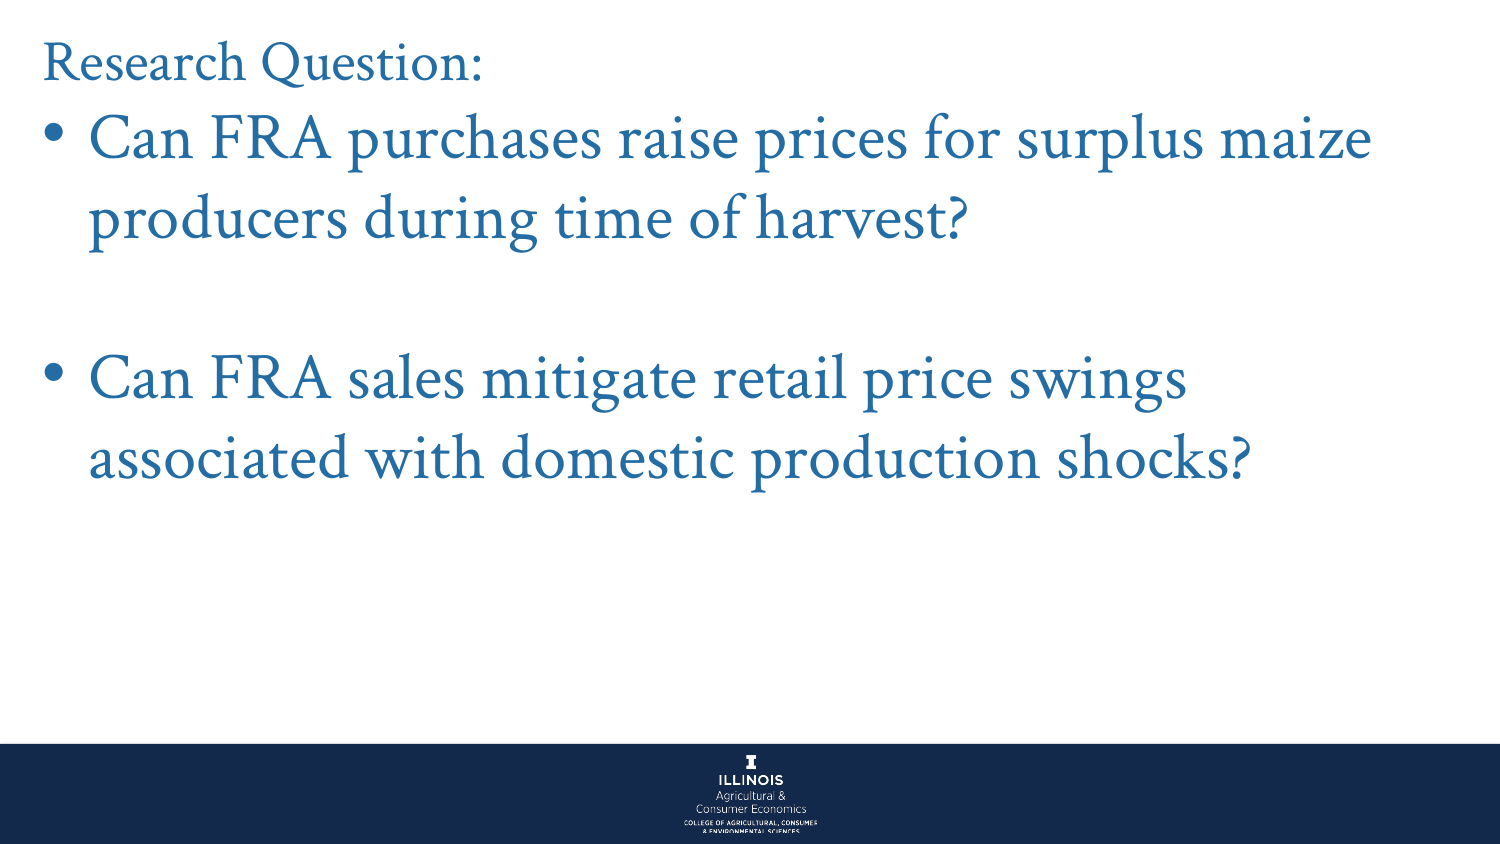

Research Question:
Can FRA purchases raise prices for surplus maize producers during time of harvest?

Can FRA sales mitigate retail price swings associated with domestic production shocks?